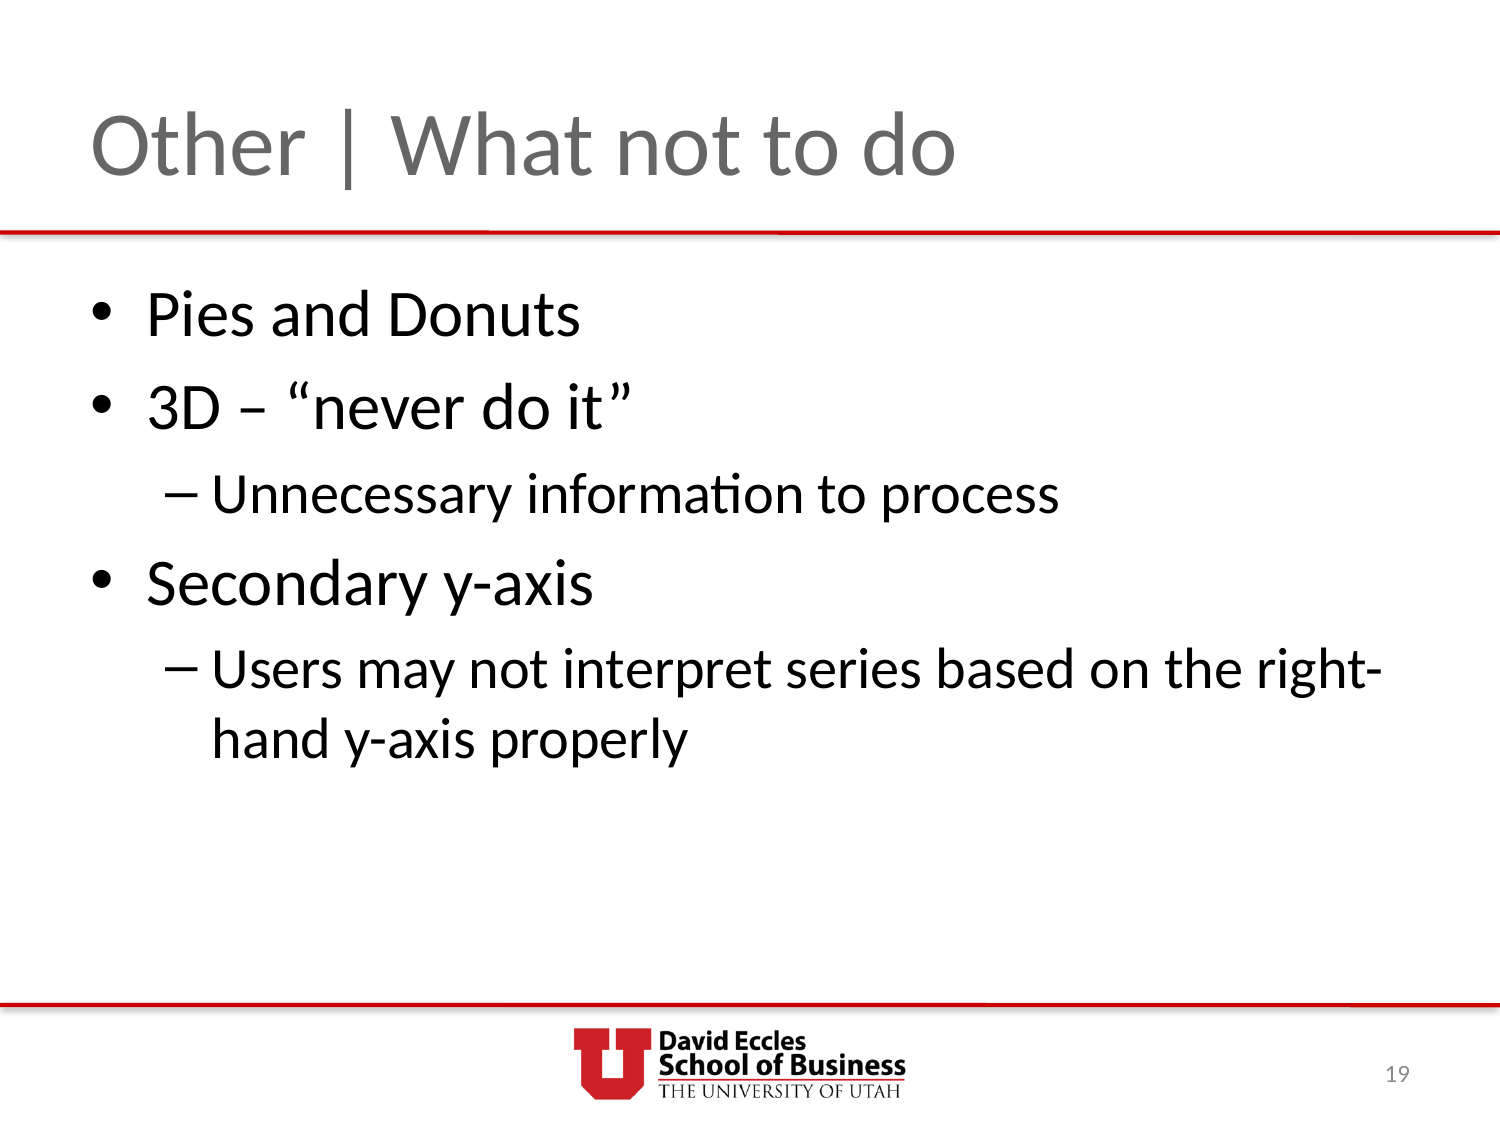

# Other | What not to do
Pies and Donuts
3D – “never do it”
Unnecessary information to process
Secondary y-axis
Users may not interpret series based on the right-hand y-axis properly
19